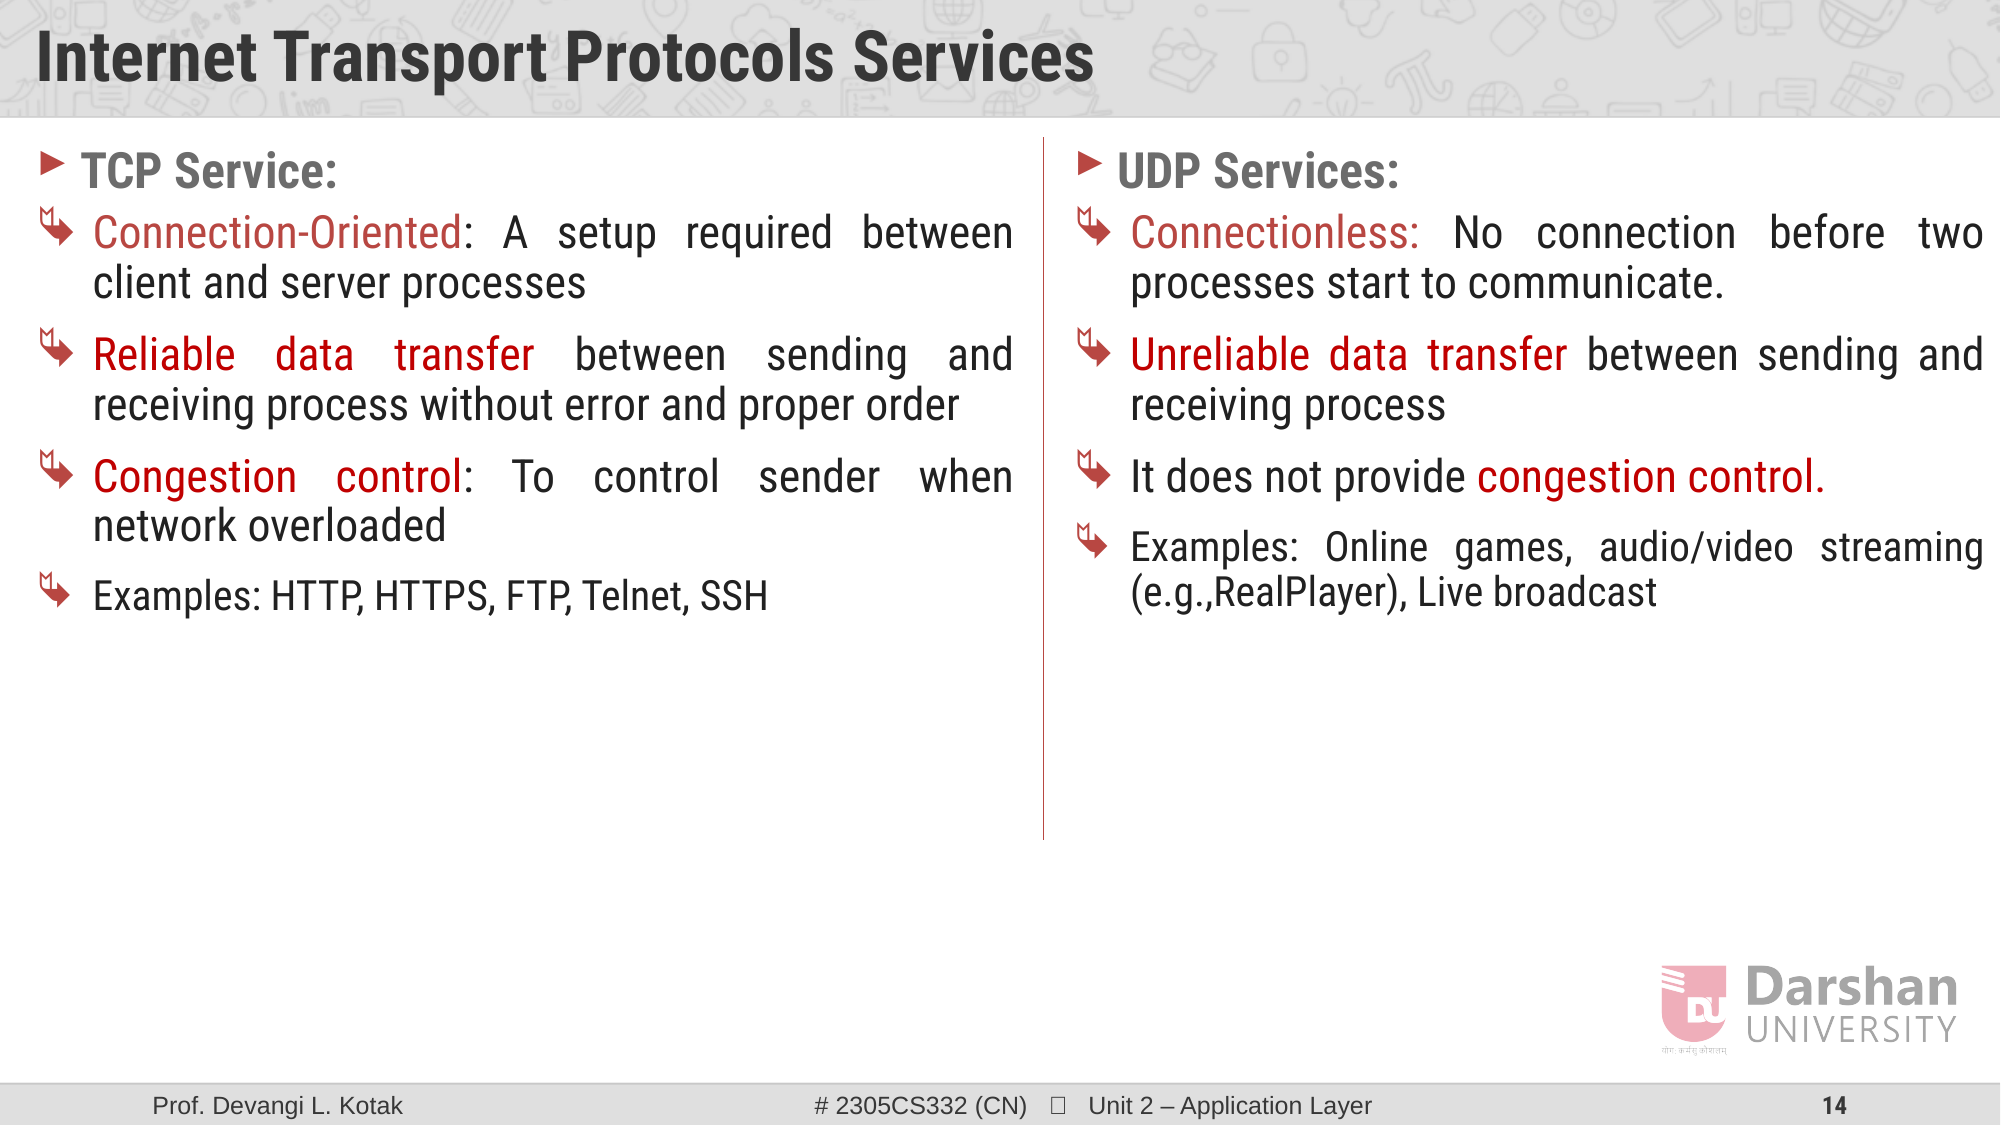

# Internet Transport Protocols Services
TCP Service:
Connection-Oriented: A setup required between client and server processes
Reliable data transfer between sending and receiving process without error and proper order
Congestion control: To control sender when network overloaded
Examples: HTTP, HTTPS, FTP, Telnet, SSH

UDP Services:
Connectionless: No connection before two processes start to communicate.
Unreliable data transfer between sending and receiving process
It does not provide congestion control.
Examples: Online games, audio/video streaming (e.g.,RealPlayer), Live broadcast